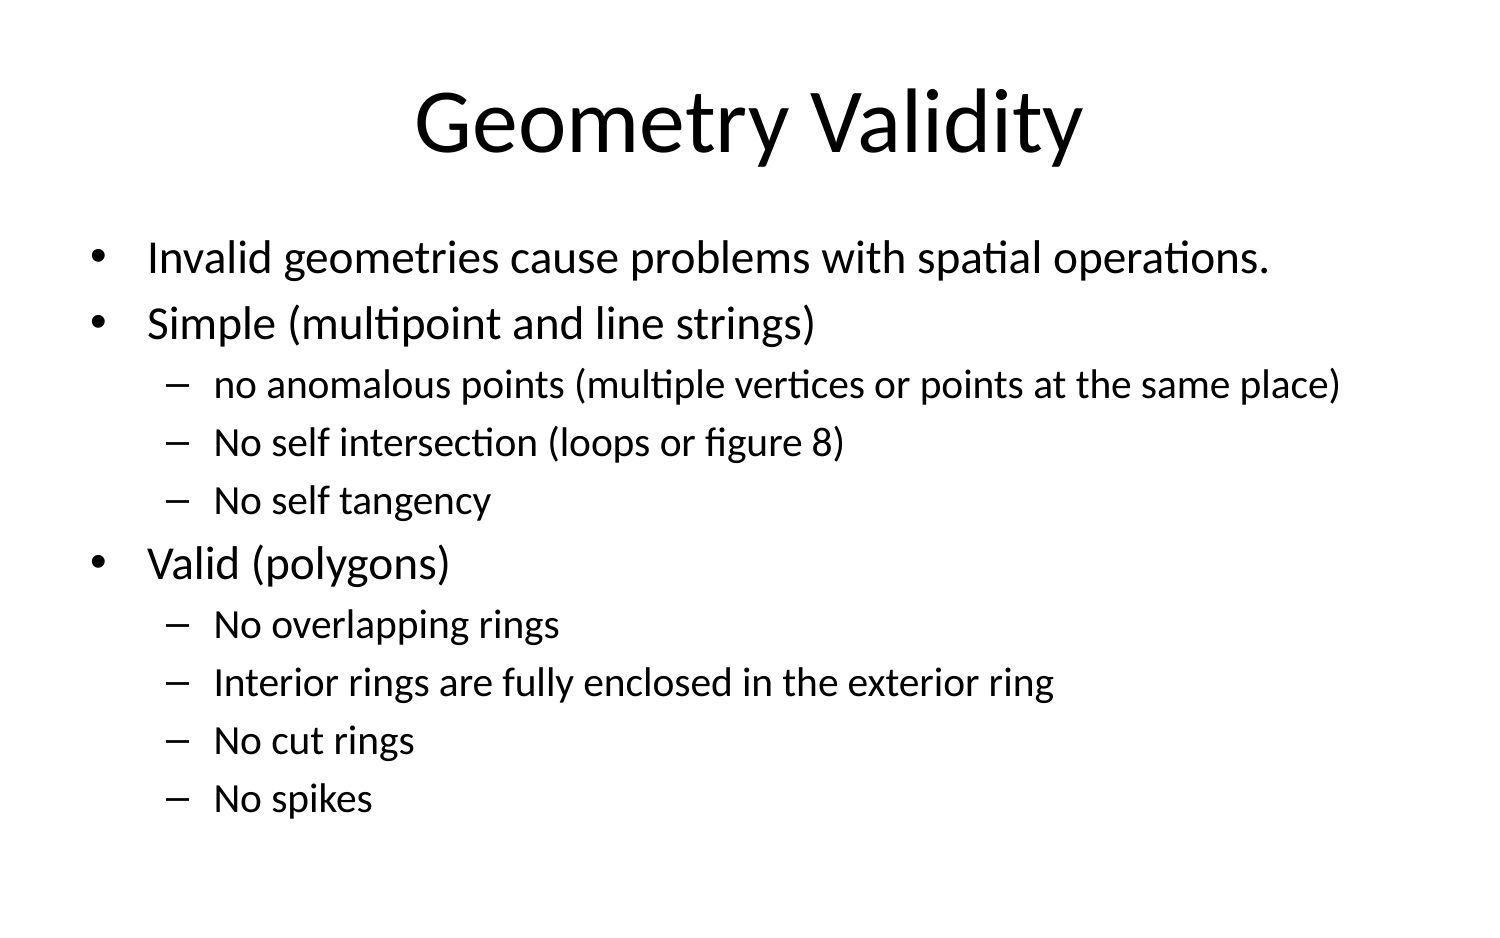

# Geometry Validity
Invalid geometries cause problems with spatial operations.
Simple (multipoint and line strings)
no anomalous points (multiple vertices or points at the same place)
No self intersection (loops or figure 8)
No self tangency
Valid (polygons)
No overlapping rings
Interior rings are fully enclosed in the exterior ring
No cut rings
No spikes